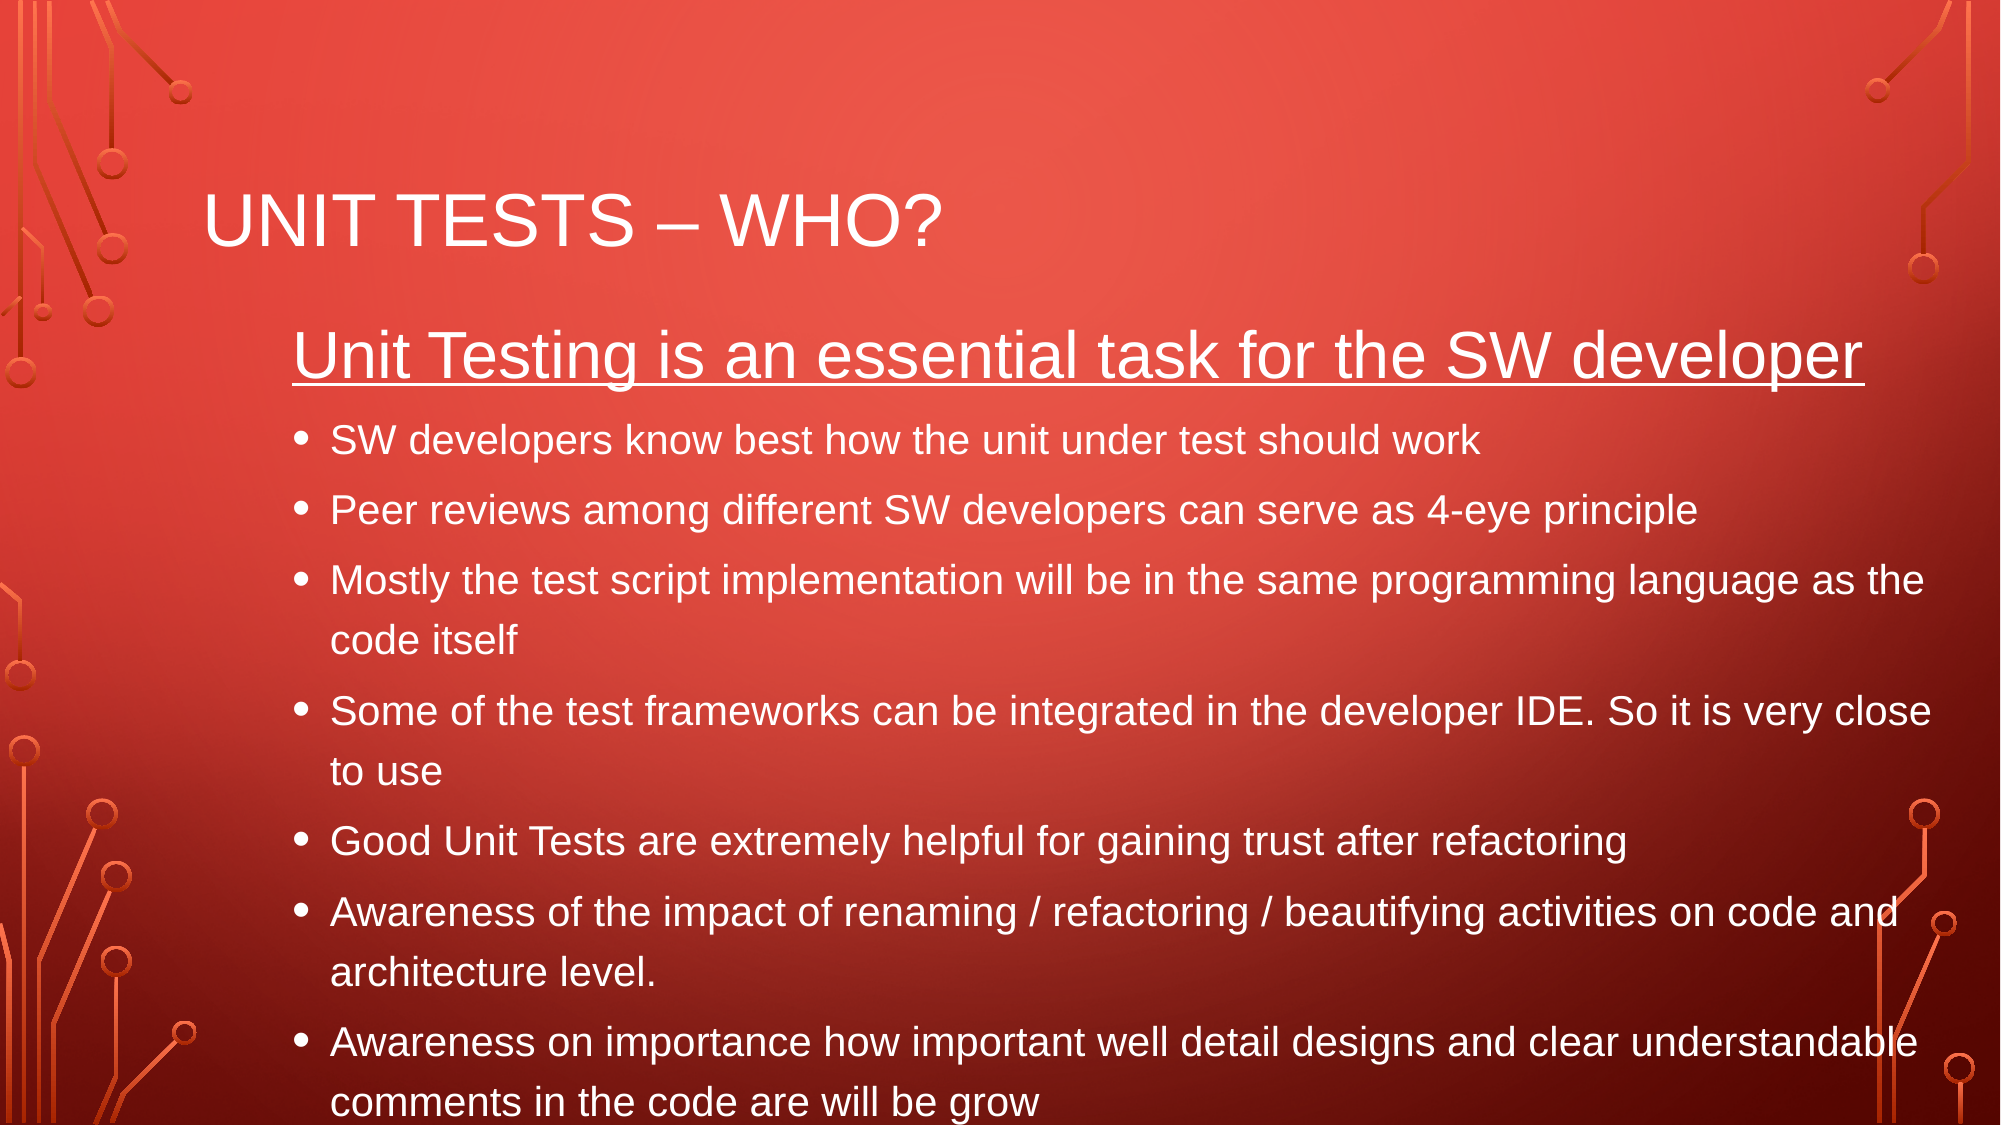

# Unit Tests – who?
Unit Testing is an essential task for the SW developer
SW developers know best how the unit under test should work
Peer reviews among different SW developers can serve as 4-eye principle
Mostly the test script implementation will be in the same programming language as the code itself
Some of the test frameworks can be integrated in the developer IDE. So it is very close to use
Good Unit Tests are extremely helpful for gaining trust after refactoring
Awareness of the impact of renaming / refactoring / beautifying activities on code and architecture level.
Awareness on importance how important well detail designs and clear understandable comments in the code are will be grow